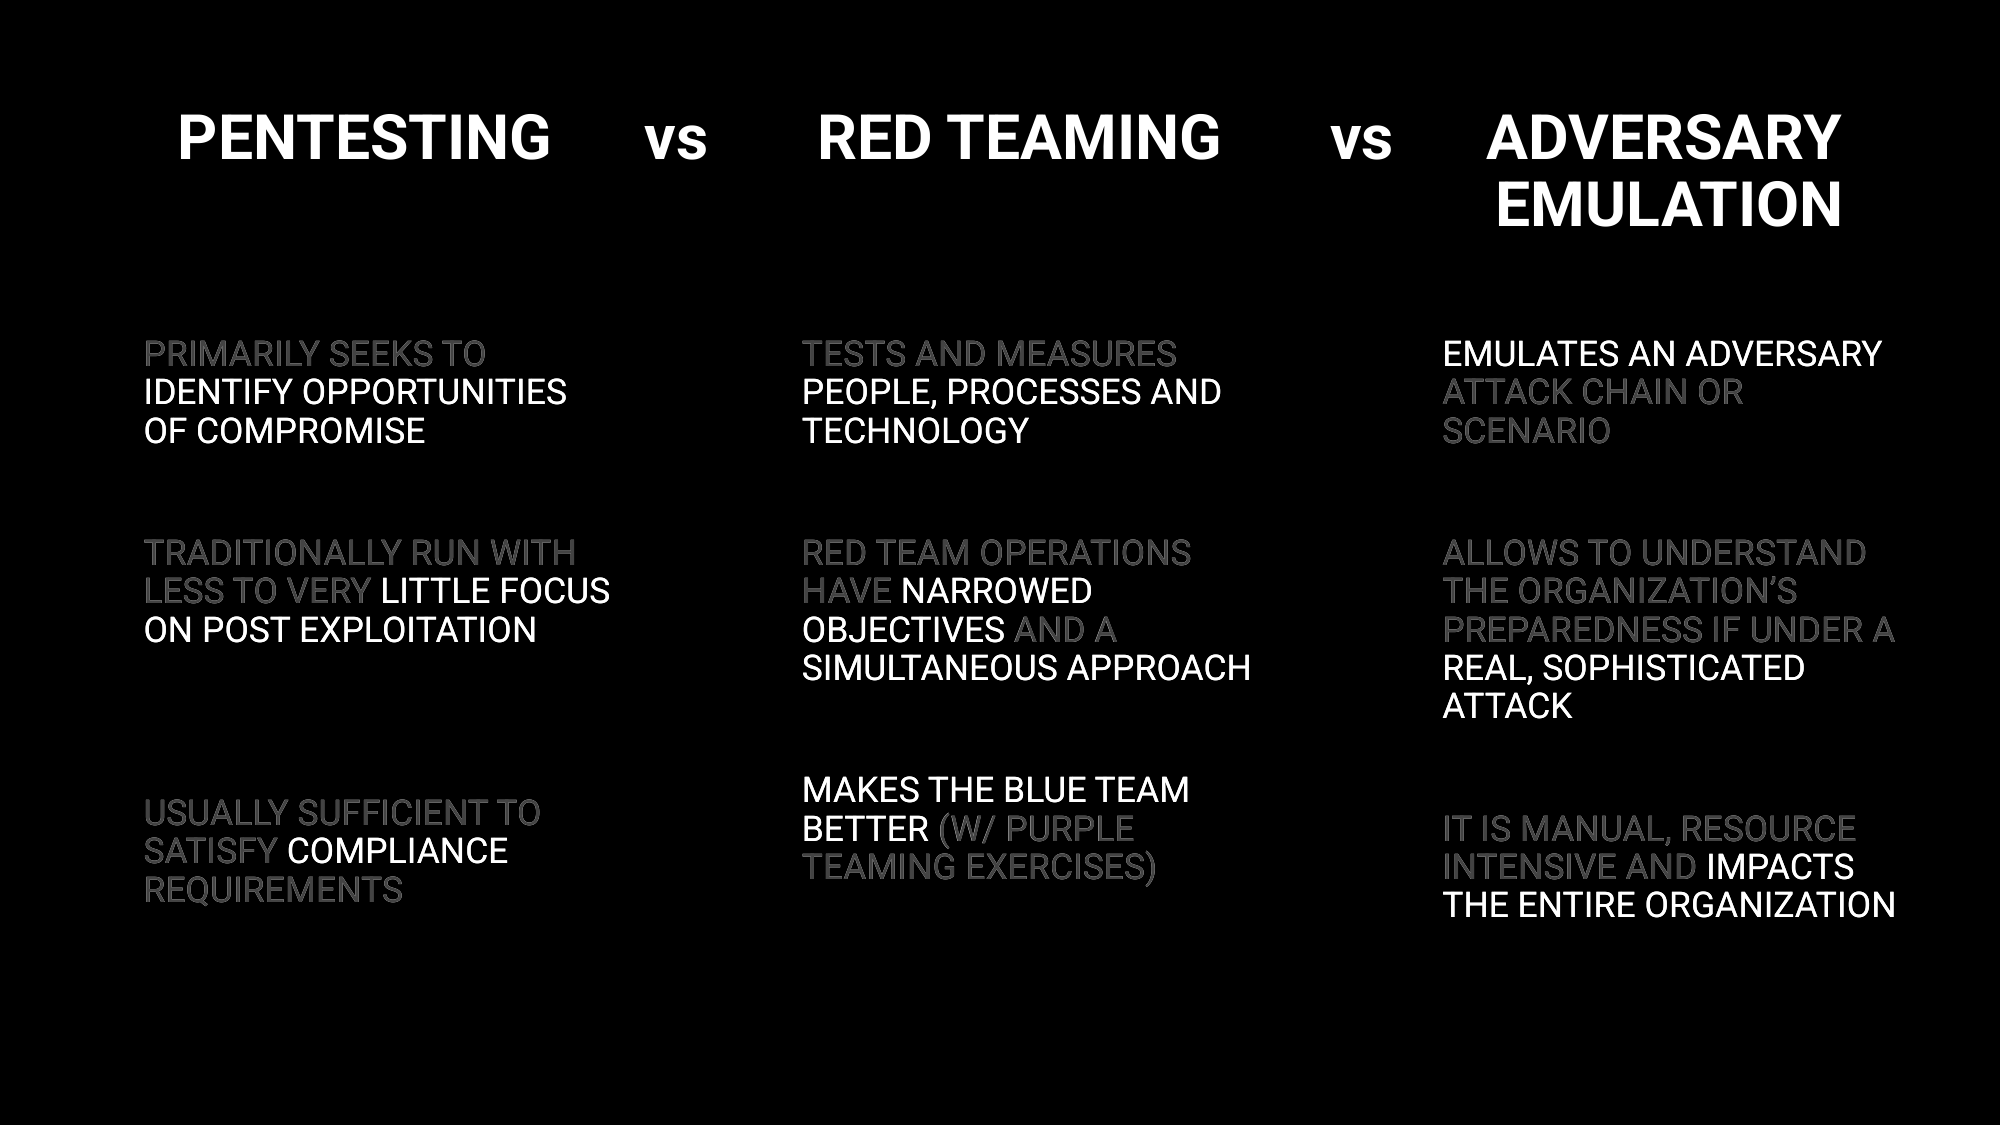

# PENTESTING      vs       RED TEAMING       vs      ADVERSARY
                                                                                     EMULATION
PRIMARILY SEEKS TO IDENTIFY OPPORTUNITIES OF COMPROMISE

TRADITIONALLY RUN WITH LESS TO VERY LITTLE FOCUS ON POST EXPLOITATION

USUALLY SUFFICIENT TO SATISFY COMPLIANCE REQUIREMENTS

PRIMARILY SEEKS TO IDENTIFY OPPORTUNITIES OF COMPROMISE

TRADITIONALLY RUN WITH LESS TO VERY LITTLE FOCUS ON POST EXPLOITATION

USUALLY SUFFICIENT TO SATISFY COMPLIANCE REQUIREMENTS

TESTS AND MEASURES PEOPLE, PROCESSES AND TECHNOLOGY

RED TEAM OPERATIONS HAVE NARROWED OBJECTIVES AND A SIMULTANEOUS APPROACH

MAKES THE BLUE TEAM BETTER (W/ PURPLE TEAMING EXERCISES)
TESTS AND MEASURES PEOPLE, PROCESSES AND TECHNOLOGY

RED TEAM OPERATIONS HAVE NARROWED OBJECTIVES AND A SIMULTANEOUS APPROACH

MAKES THE BLUE TEAM BETTER (W/ PURPLE TEAMING EXERCISES)
EMULATES AN ADVERSARY ATTACK CHAIN OR SCENARIO

ALLOWS TO UNDERSTAND THE ORGANIZATION’S PREPAREDNESS IF UNDER A REAL, SOPHISTICATED ATTACK

IT IS MANUAL, RESOURCE INTENSIVE AND IMPACTS THE ENTIRE ORGANIZATION
EMULATES AN ADVERSARY ATTACK CHAIN OR SCENARIO

ALLOWS TO UNDERSTAND THE ORGANIZATION’S PREPAREDNESS IF UNDER A REAL, SOPHISTICATED ATTACK

IT IS MANUAL, RESOURCE INTENSIVE AND IMPACTS THE ENTIRE ORGANIZATION